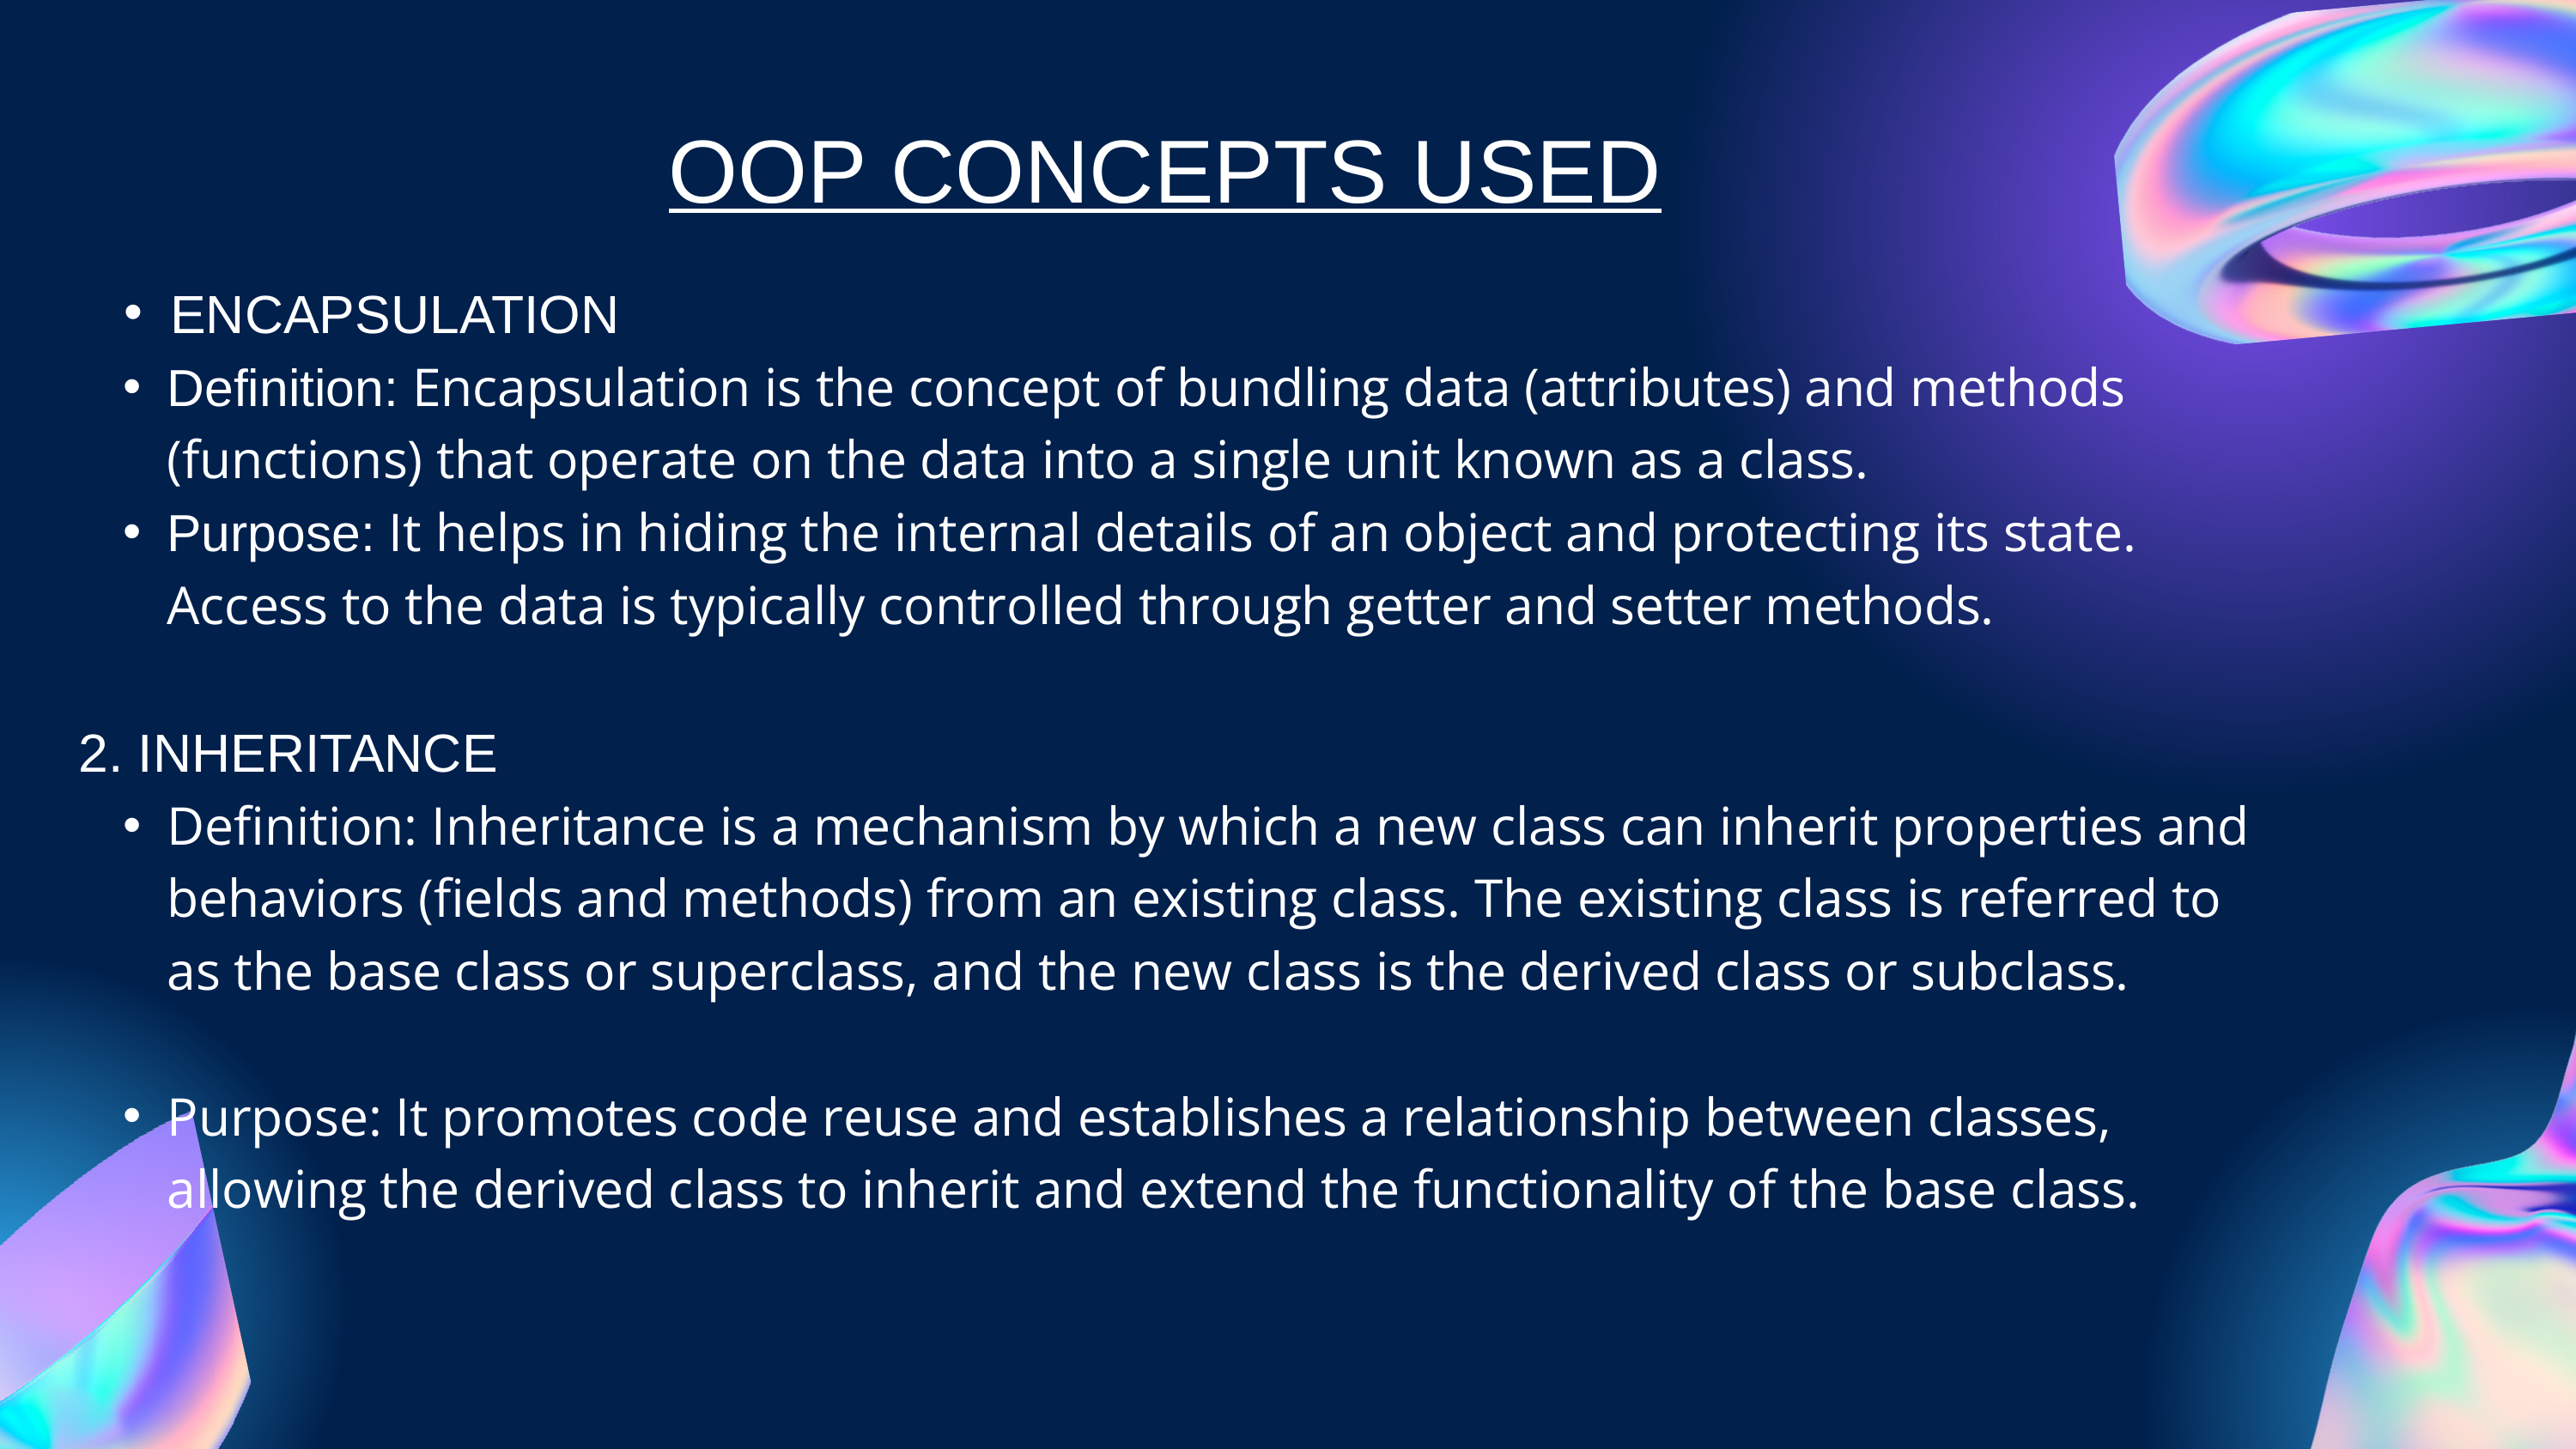

OOP CONCEPTS USED
ENCAPSULATION
Definition: Encapsulation is the concept of bundling data (attributes) and methods (functions) that operate on the data into a single unit known as a class.
Purpose: It helps in hiding the internal details of an object and protecting its state. Access to the data is typically controlled through getter and setter methods.

2. INHERITANCE
Definition: Inheritance is a mechanism by which a new class can inherit properties and behaviors (fields and methods) from an existing class. The existing class is referred to as the base class or superclass, and the new class is the derived class or subclass.

Purpose: It promotes code reuse and establishes a relationship between classes, allowing the derived class to inherit and extend the functionality of the base class.